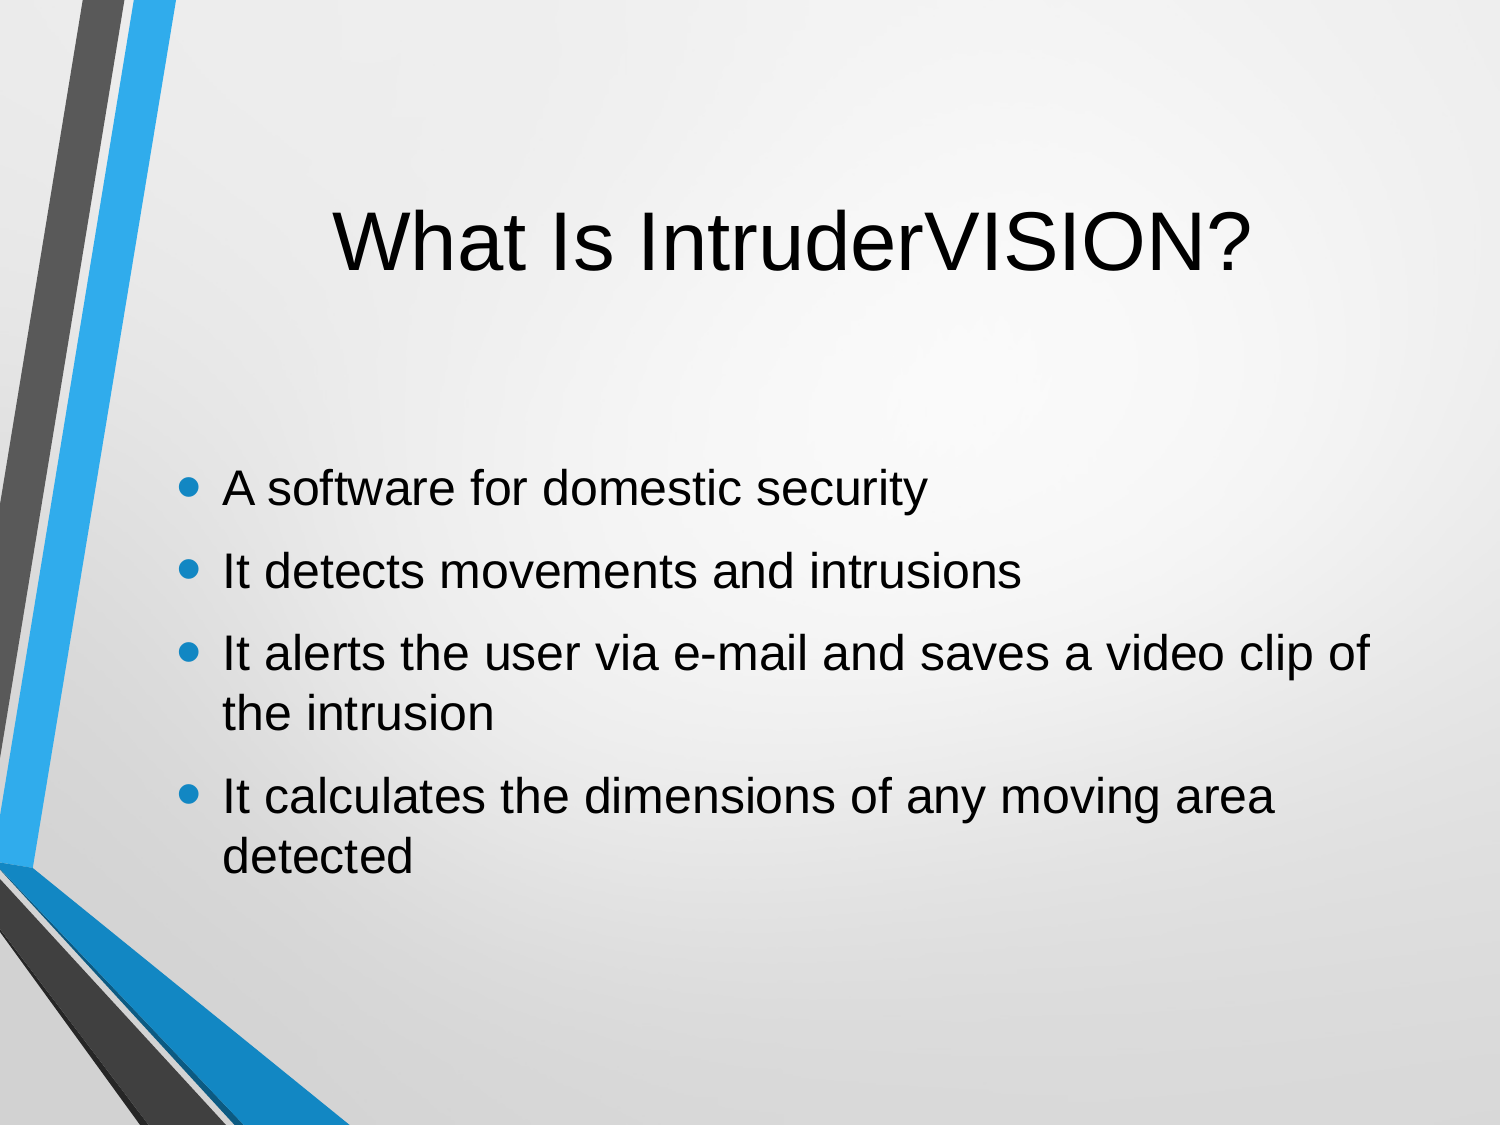

# What Is IntruderVISION?
A software for domestic security
It detects movements and intrusions
It alerts the user via e-mail and saves a video clip of the intrusion
It calculates the dimensions of any moving area detected